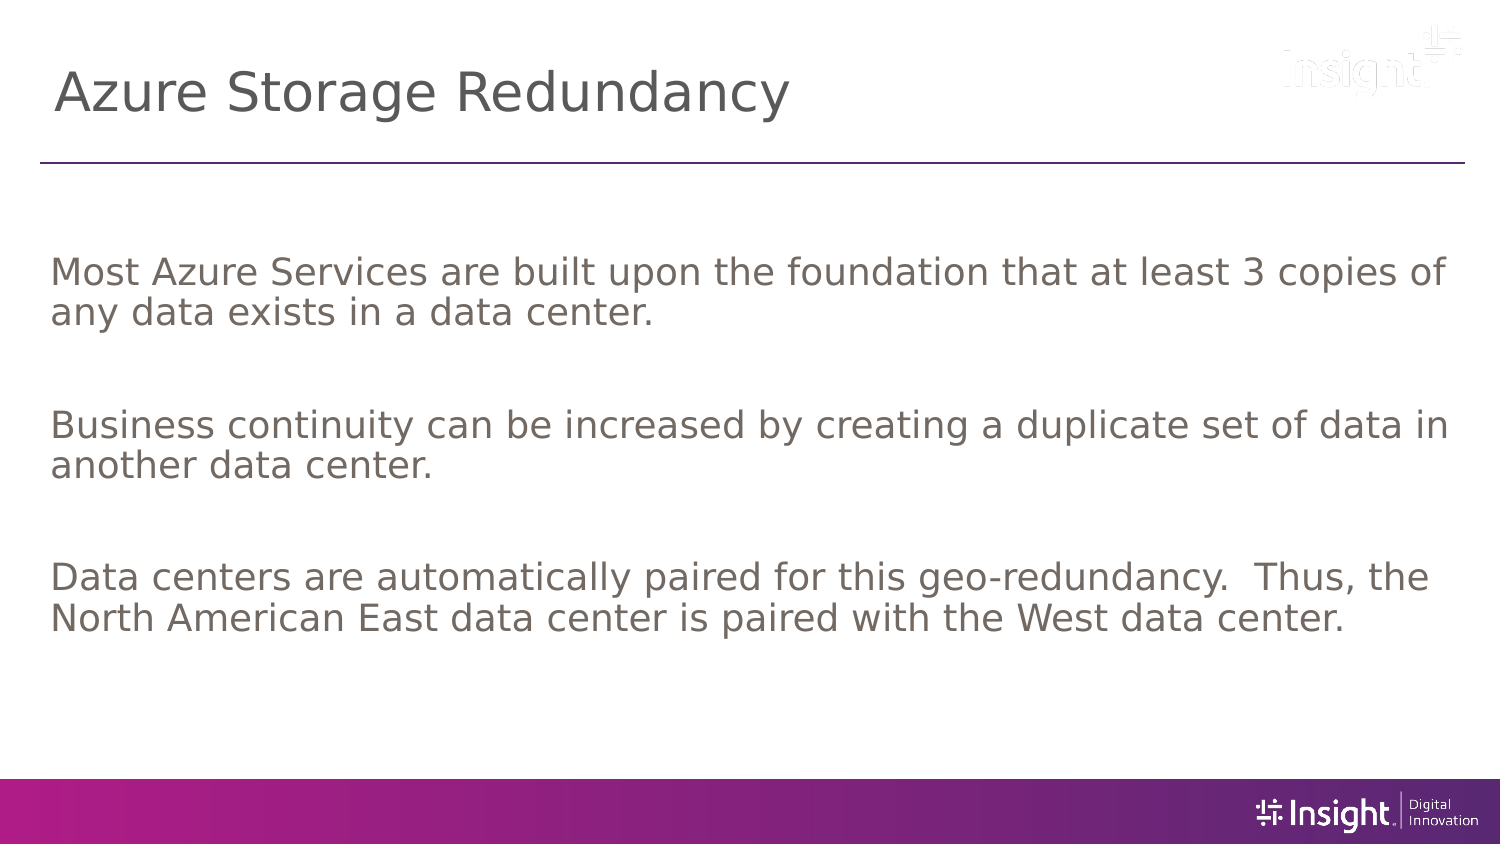

# Azure Storage Redundancy

Most Azure Services are built upon the foundation that at least 3 copies of any data exists in a data center.

Business continuity can be increased by creating a duplicate set of data in another data center.

Data centers are automatically paired for this geo-redundancy.  Thus, the North American East data center is paired with the West data center.